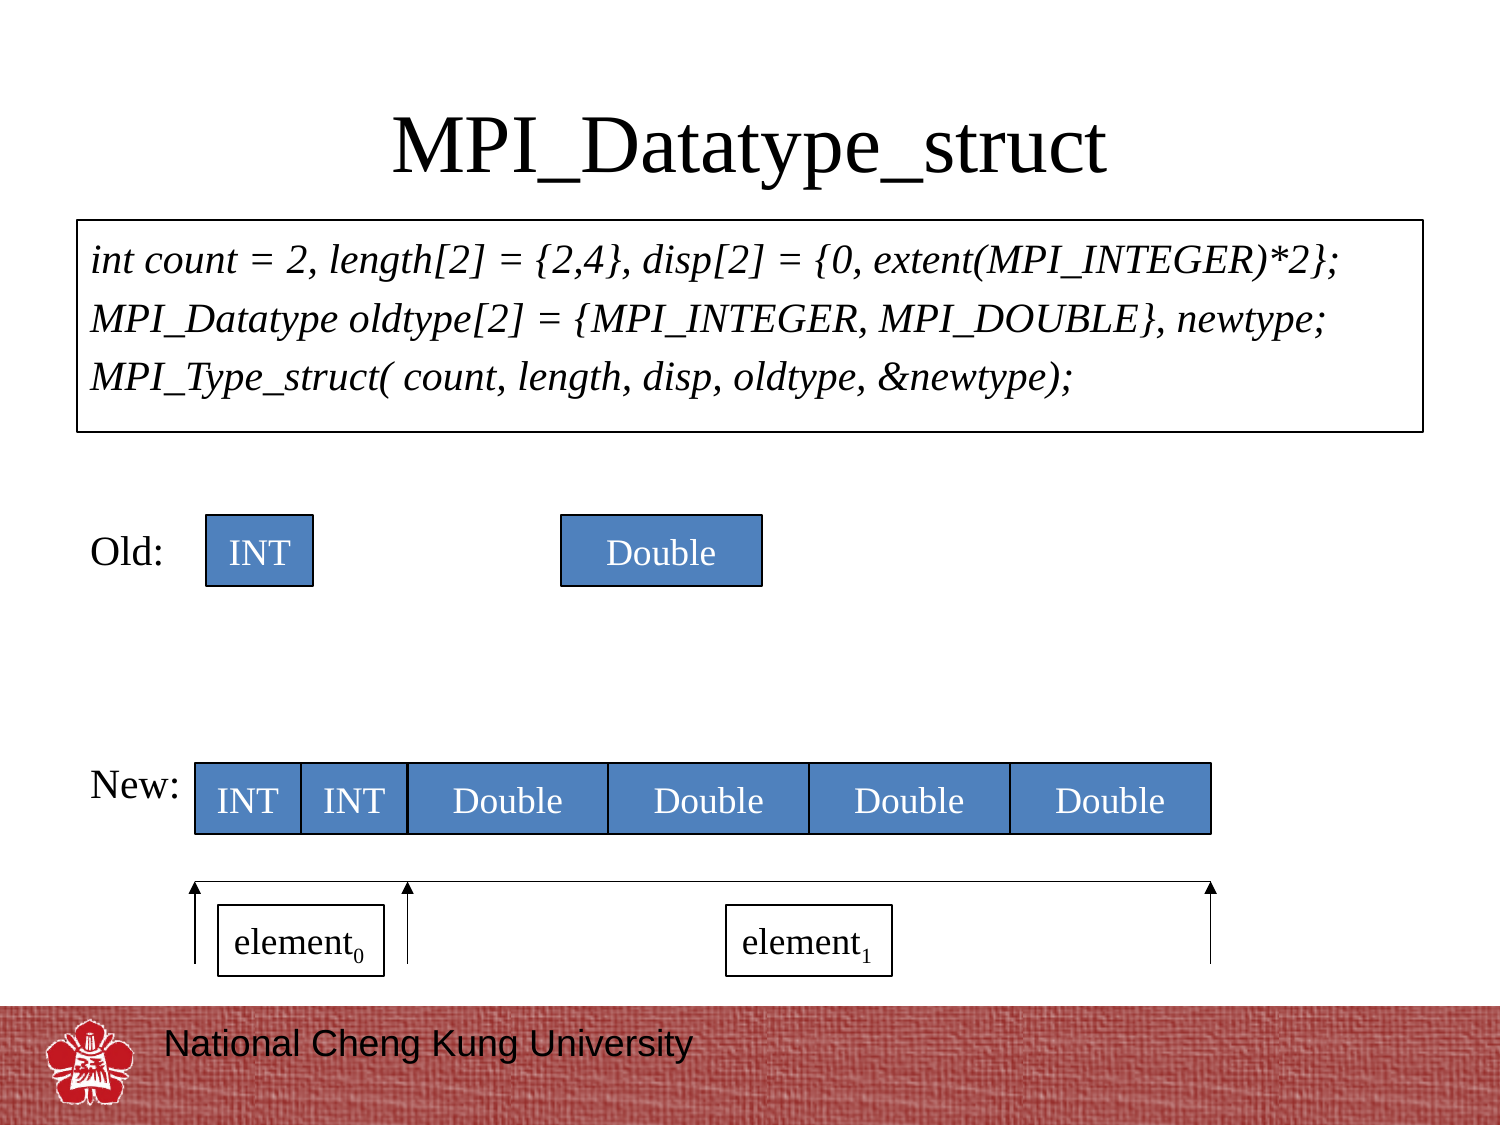

# MPI_Datatype_struct

int count = 2, length[2] = {2,4}, disp[2] = {0, extent(MPI_INTEGER)*2};
MPI_Datatype oldtype[2] = {MPI_INTEGER, MPI_DOUBLE}, newtype;
MPI_Type_struct( count, length, disp, oldtype, &newtype);

Old:

New:

INT
Double
INT
INT
Double
Double
Double
Double

element0

element1